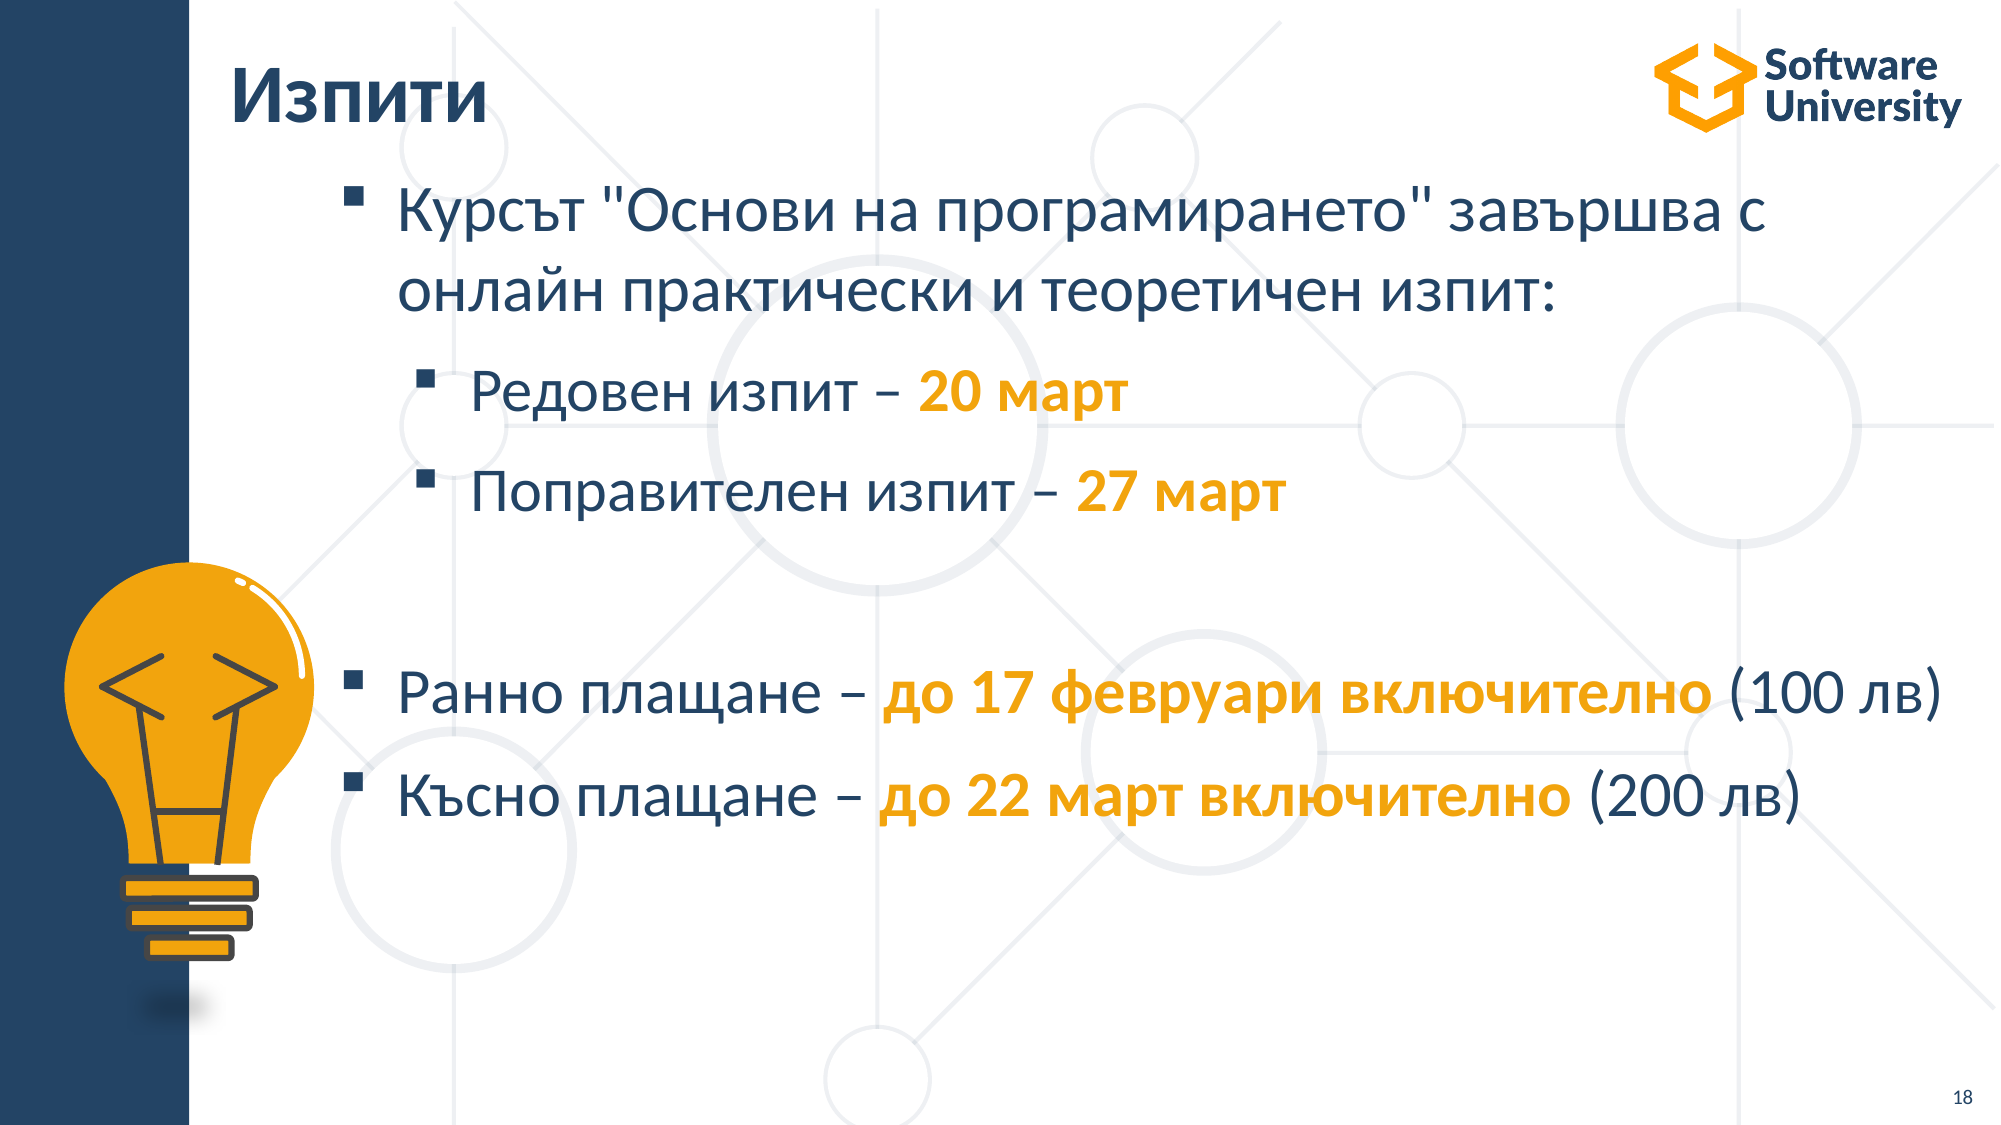

# Изпити
Курсът "Основи на програмирането" завършва с онлайн практически и теоретичен изпит:
Редовен изпит – 20 март
Поправителен изпит – 27 март

Ранно плащане – до 17 февруари включително (100 лв)
Късно плащане – до 22 март включително (200 лв)

18